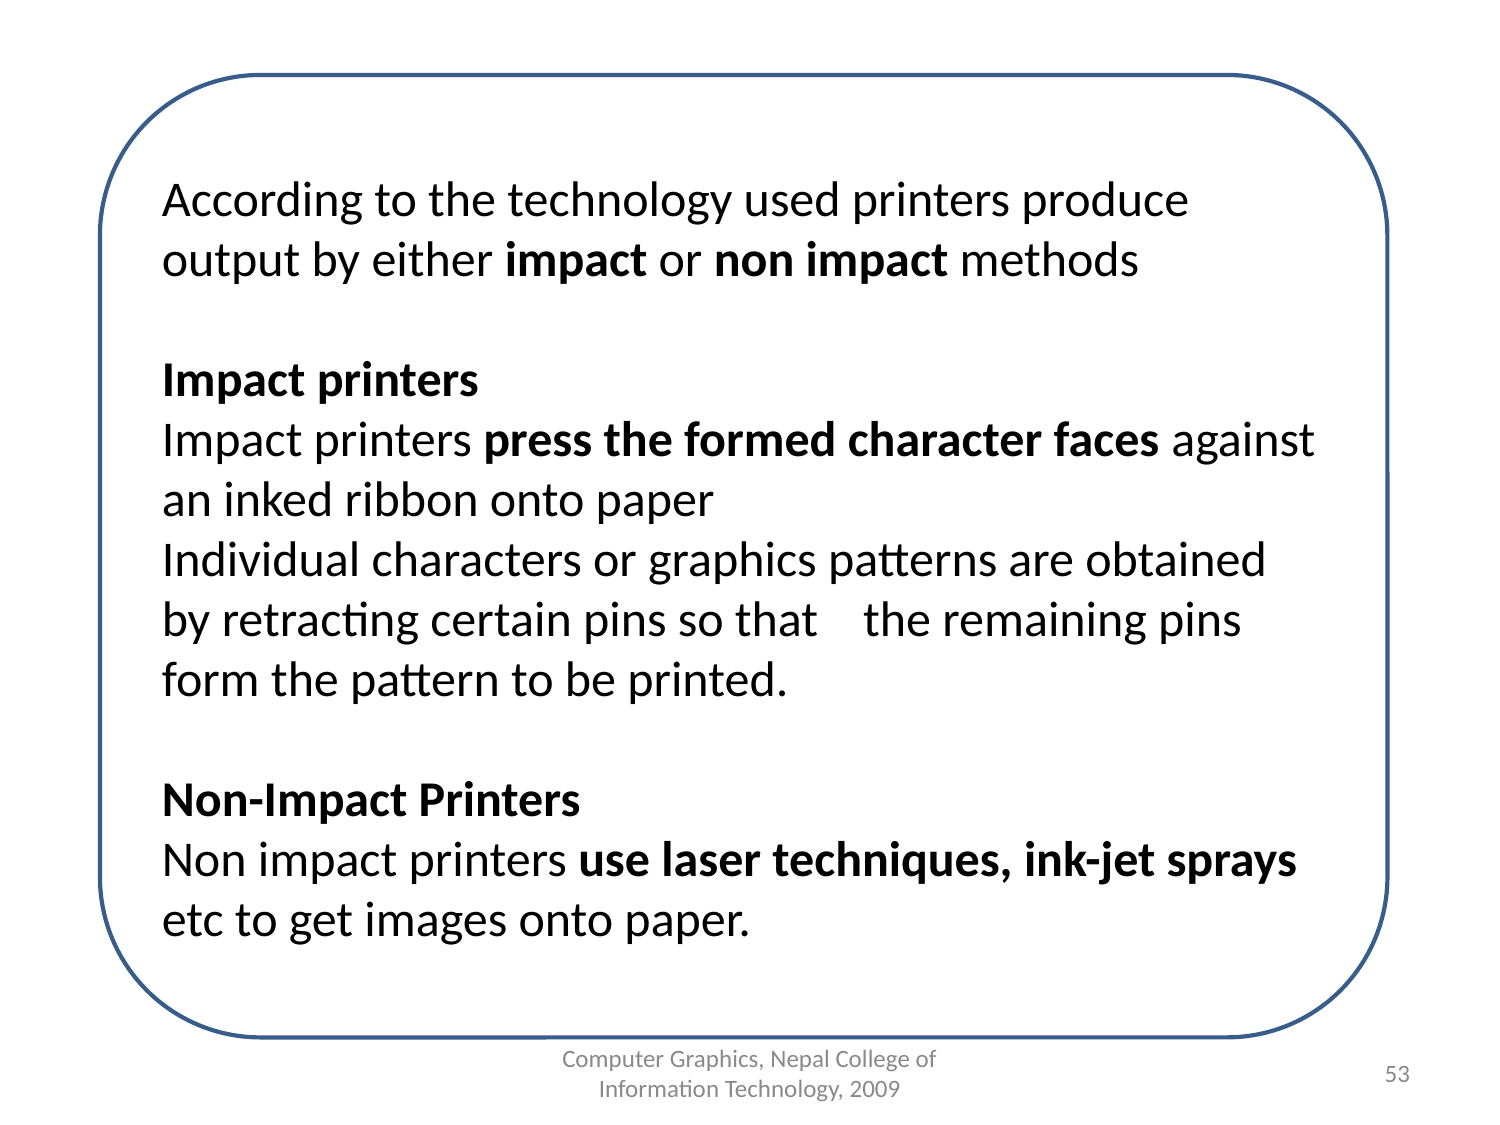

According to the technology used printers produce output by either impact or non impact methods

Impact printers
Impact printers press the formed character faces against an inked ribbon onto paper
Individual characters or graphics patterns are obtained by retracting certain pins so that    the remaining pins form the pattern to be printed.

Non-Impact Printers
Non impact printers use laser techniques, ink-jet sprays etc to get images onto paper.

Computer Graphics, Nepal College of Information Technology, 2009
53